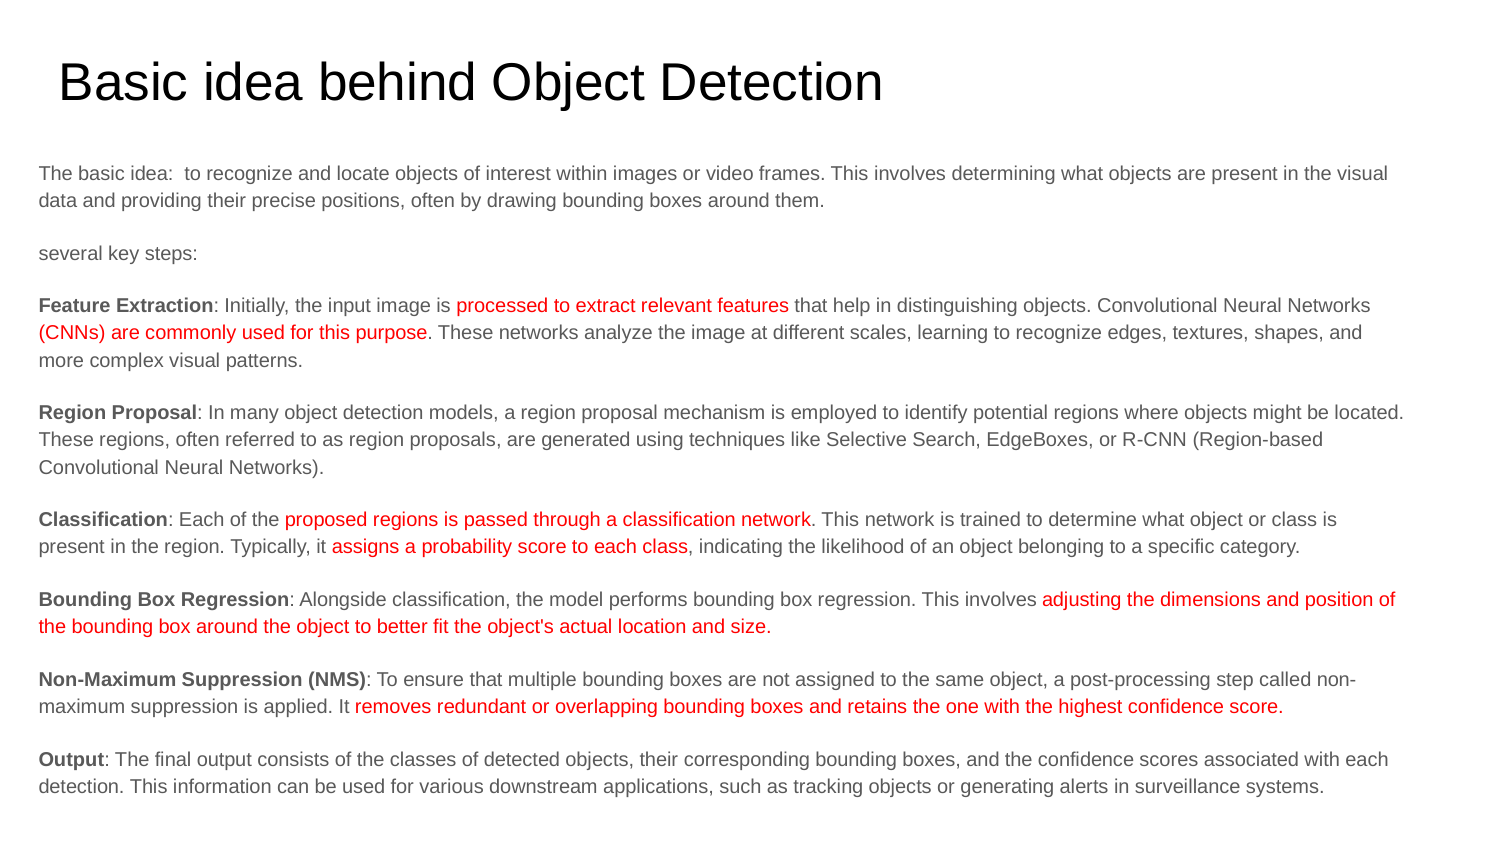

# Basic idea behind Object Detection
The basic idea:  to recognize and locate objects of interest within images or video frames. This involves determining what objects are present in the visual data and providing their precise positions, often by drawing bounding boxes around them.
several key steps:
Feature Extraction: Initially, the input image is processed to extract relevant features that help in distinguishing objects. Convolutional Neural Networks (CNNs) are commonly used for this purpose. These networks analyze the image at different scales, learning to recognize edges, textures, shapes, and more complex visual patterns.
Region Proposal: In many object detection models, a region proposal mechanism is employed to identify potential regions where objects might be located. These regions, often referred to as region proposals, are generated using techniques like Selective Search, EdgeBoxes, or R-CNN (Region-based Convolutional Neural Networks).
Classification: Each of the proposed regions is passed through a classification network. This network is trained to determine what object or class is present in the region. Typically, it assigns a probability score to each class, indicating the likelihood of an object belonging to a specific category.
Bounding Box Regression: Alongside classification, the model performs bounding box regression. This involves adjusting the dimensions and position of the bounding box around the object to better fit the object's actual location and size.
Non-Maximum Suppression (NMS): To ensure that multiple bounding boxes are not assigned to the same object, a post-processing step called non-maximum suppression is applied. It removes redundant or overlapping bounding boxes and retains the one with the highest confidence score.
Output: The final output consists of the classes of detected objects, their corresponding bounding boxes, and the confidence scores associated with each detection. This information can be used for various downstream applications, such as tracking objects or generating alerts in surveillance systems.